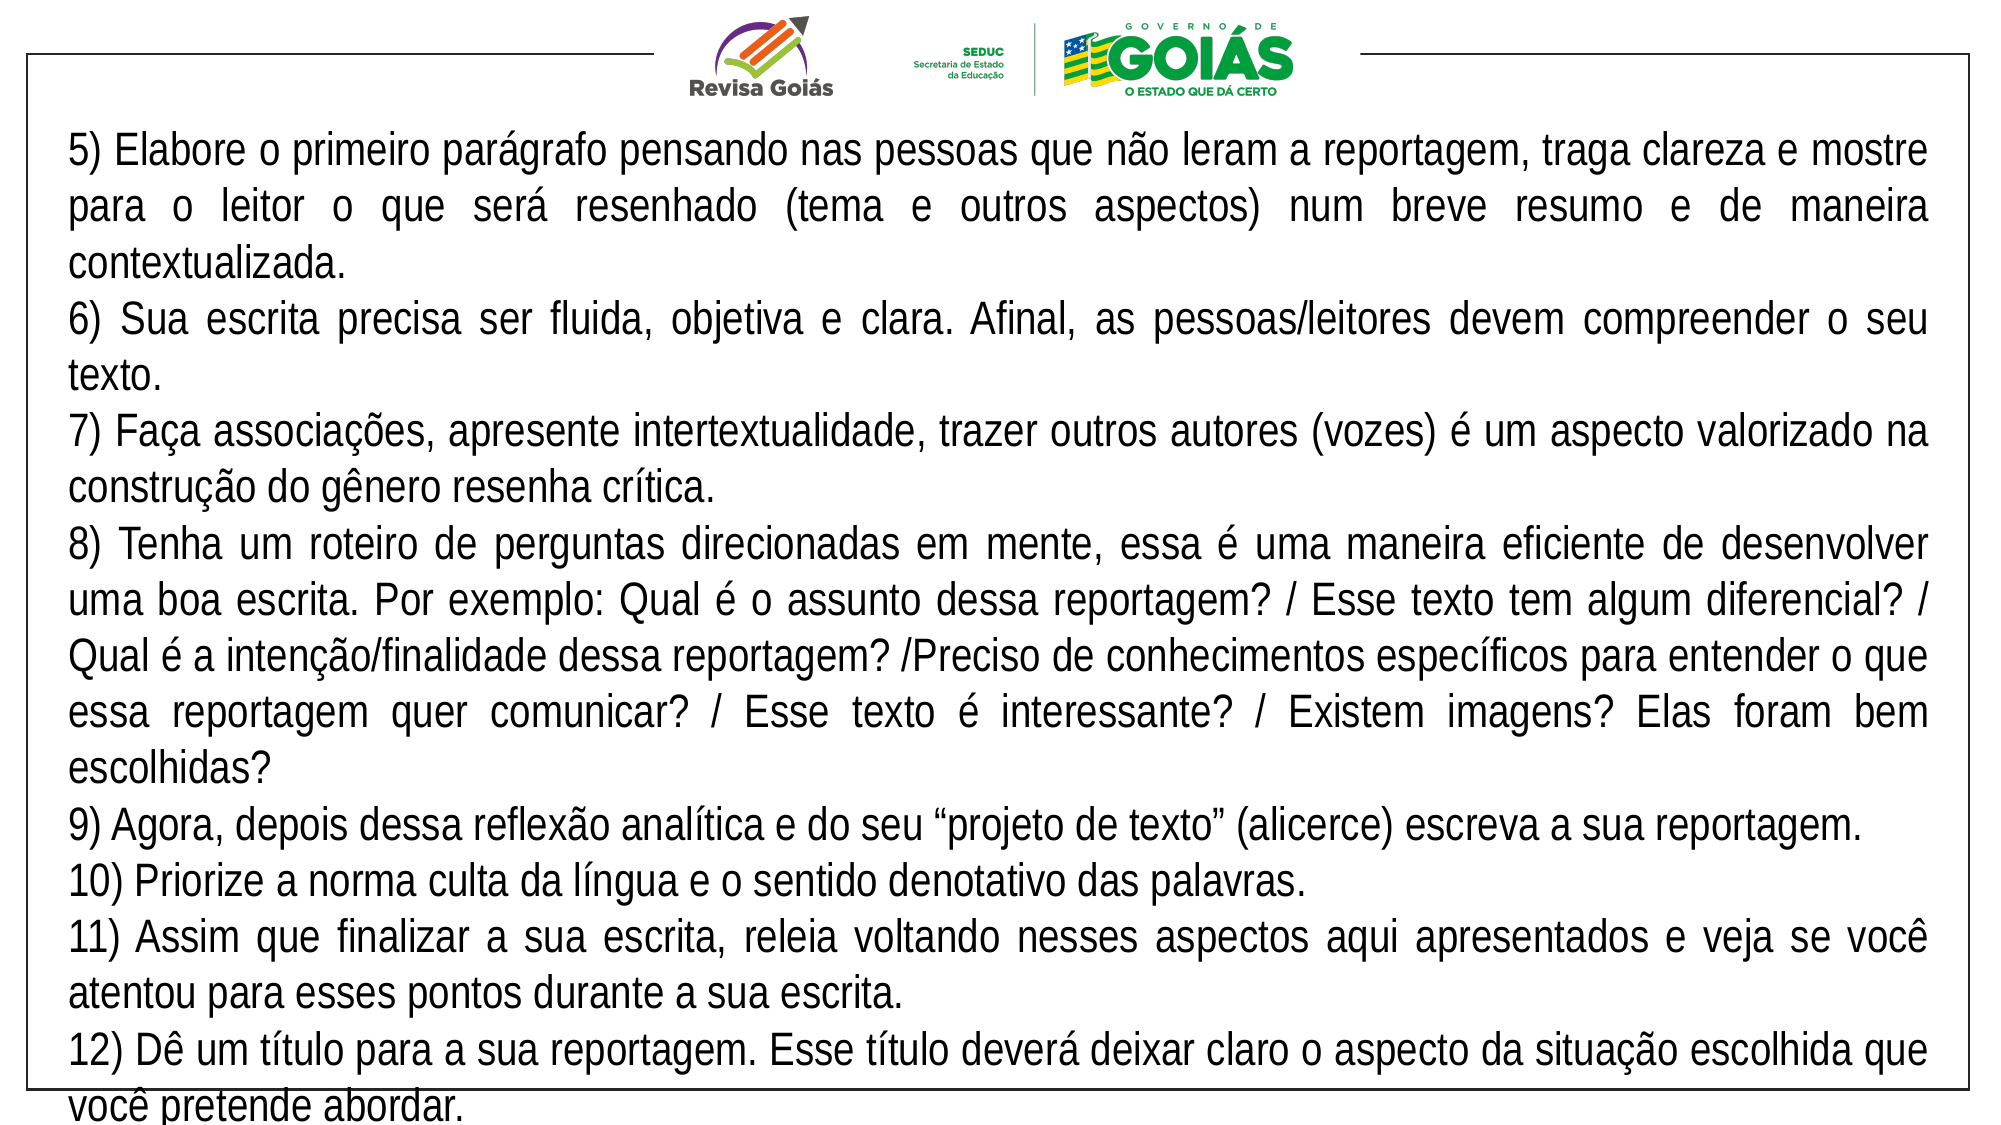

5) Elabore o primeiro parágrafo pensando nas pessoas que não leram a reportagem, traga clareza e mostre para o leitor o que será resenhado (tema e outros aspectos) num breve resumo e de maneira contextualizada.
6) Sua escrita precisa ser fluida, objetiva e clara. Afinal, as pessoas/leitores devem compreender o seu texto.
7) Faça associações, apresente intertextualidade, trazer outros autores (vozes) é um aspecto valorizado na construção do gênero resenha crítica.
8) Tenha um roteiro de perguntas direcionadas em mente, essa é uma maneira eficiente de desenvolver uma boa escrita. Por exemplo: Qual é o assunto dessa reportagem? / Esse texto tem algum diferencial? / Qual é a intenção/finalidade dessa reportagem? /Preciso de conhecimentos específicos para entender o que essa reportagem quer comunicar? / Esse texto é interessante? / Existem imagens? Elas foram bem escolhidas?
9) Agora, depois dessa reflexão analítica e do seu “projeto de texto” (alicerce) escreva a sua reportagem.
10) Priorize a norma culta da língua e o sentido denotativo das palavras.
11) Assim que finalizar a sua escrita, releia voltando nesses aspectos aqui apresentados e veja se você atentou para esses pontos durante a sua escrita.
12) Dê um título para a sua reportagem. Esse título deverá deixar claro o aspecto da situação escolhida que você pretende abordar.
13) Releia o texto e faça a reescrita.